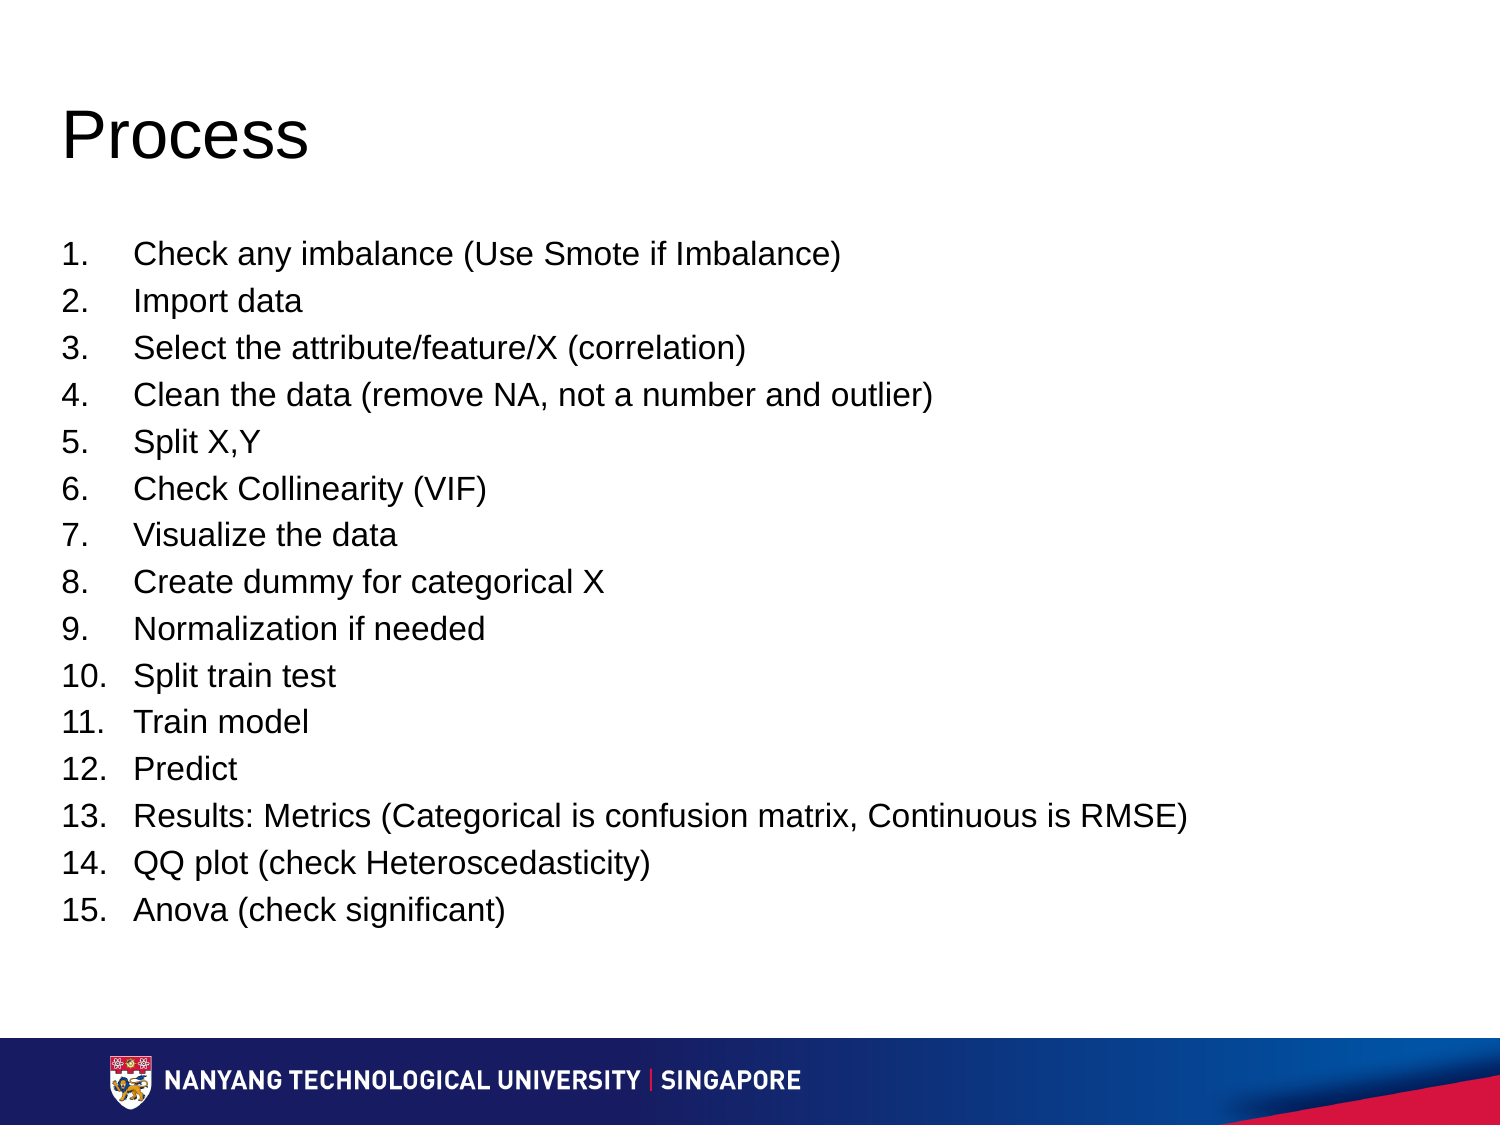

# Process
Check any imbalance (Use Smote if Imbalance)
Import data
Select the attribute/feature/X (correlation)
Clean the data (remove NA, not a number and outlier)
Split X,Y
Check Collinearity (VIF)
Visualize the data
Create dummy for categorical X
Normalization if needed
Split train test
Train model
Predict
Results: Metrics (Categorical is confusion matrix, Continuous is RMSE)
QQ plot (check Heteroscedasticity)
Anova (check significant)